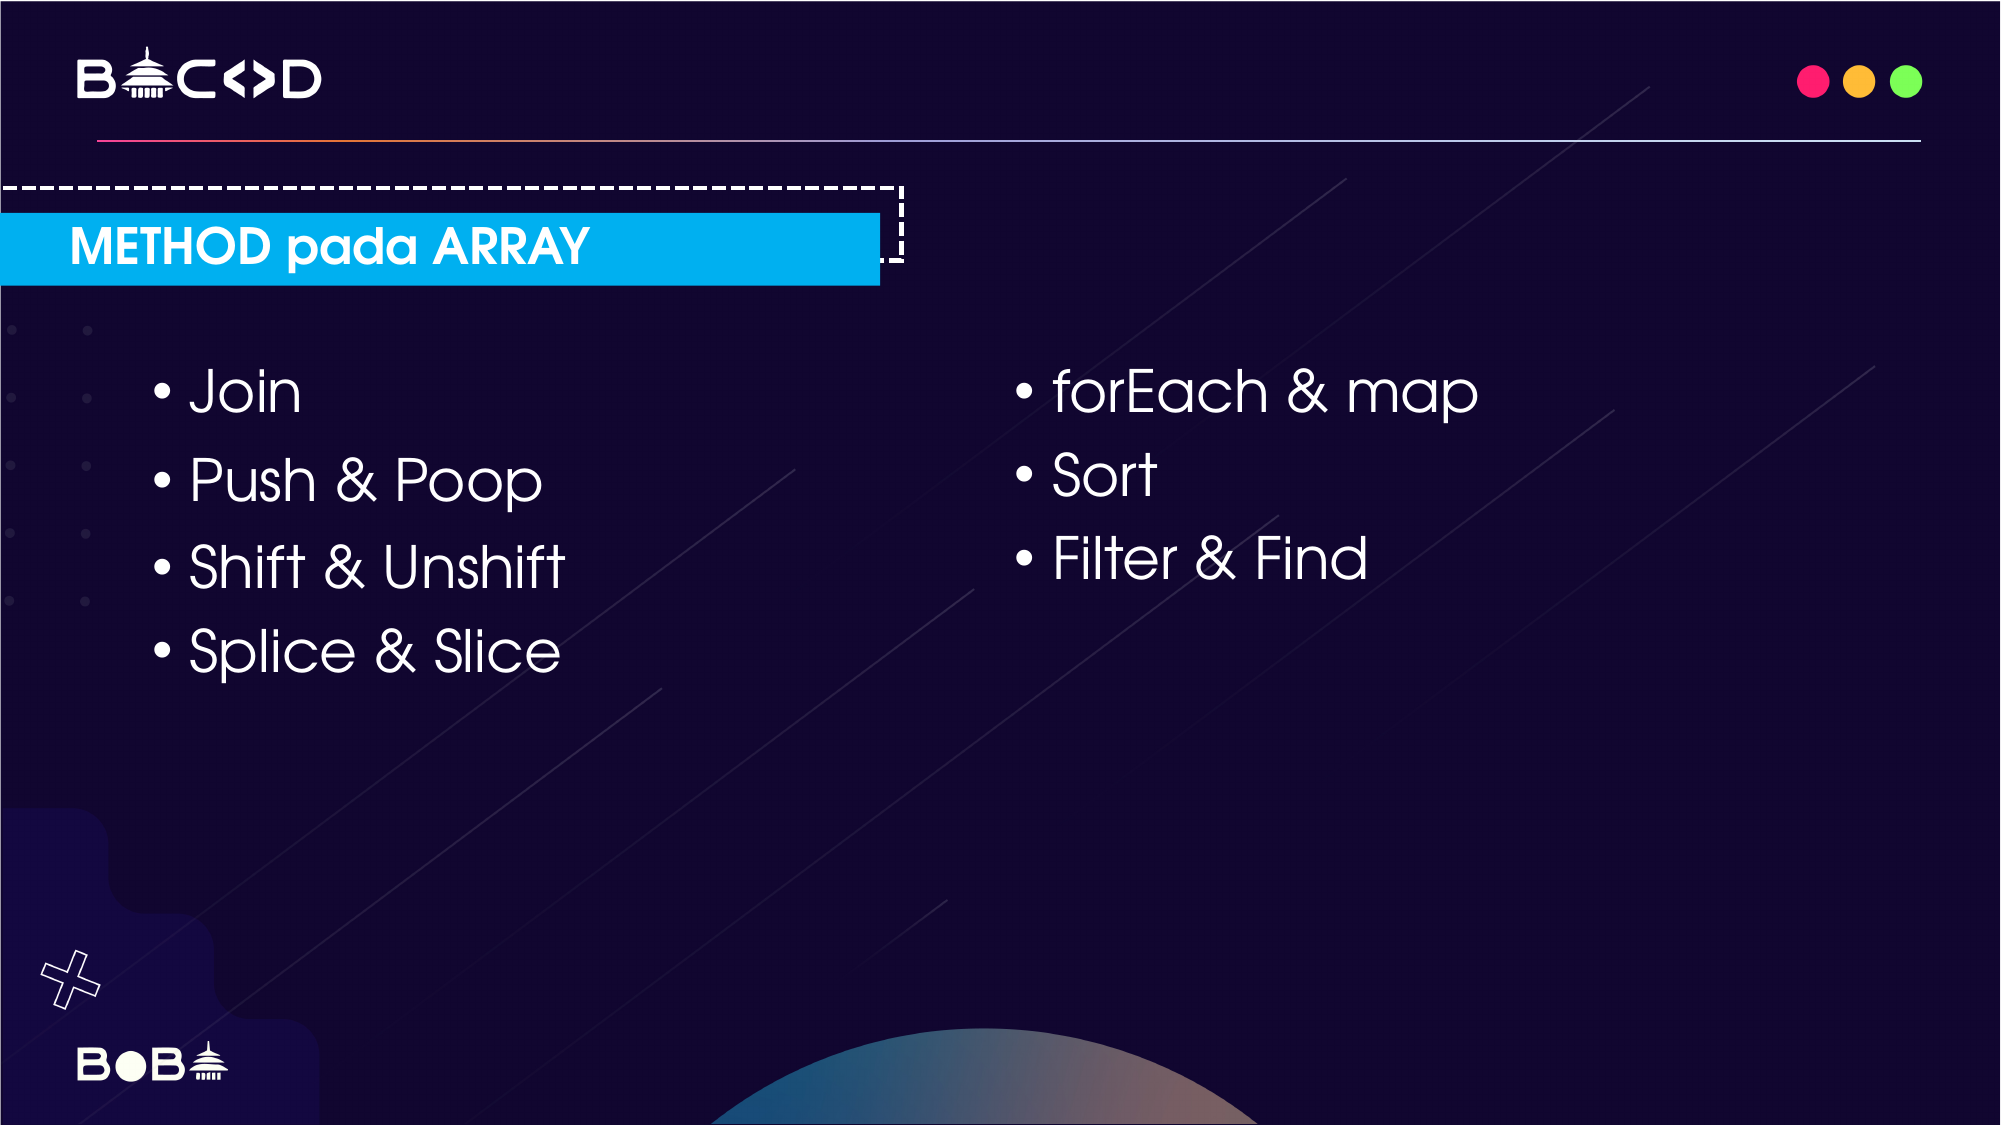

METHOD pada ARRAY
Join
forEach & map
Sort
Filter & Find
Push & Poop
Shift & Unshift
Splice & Slice